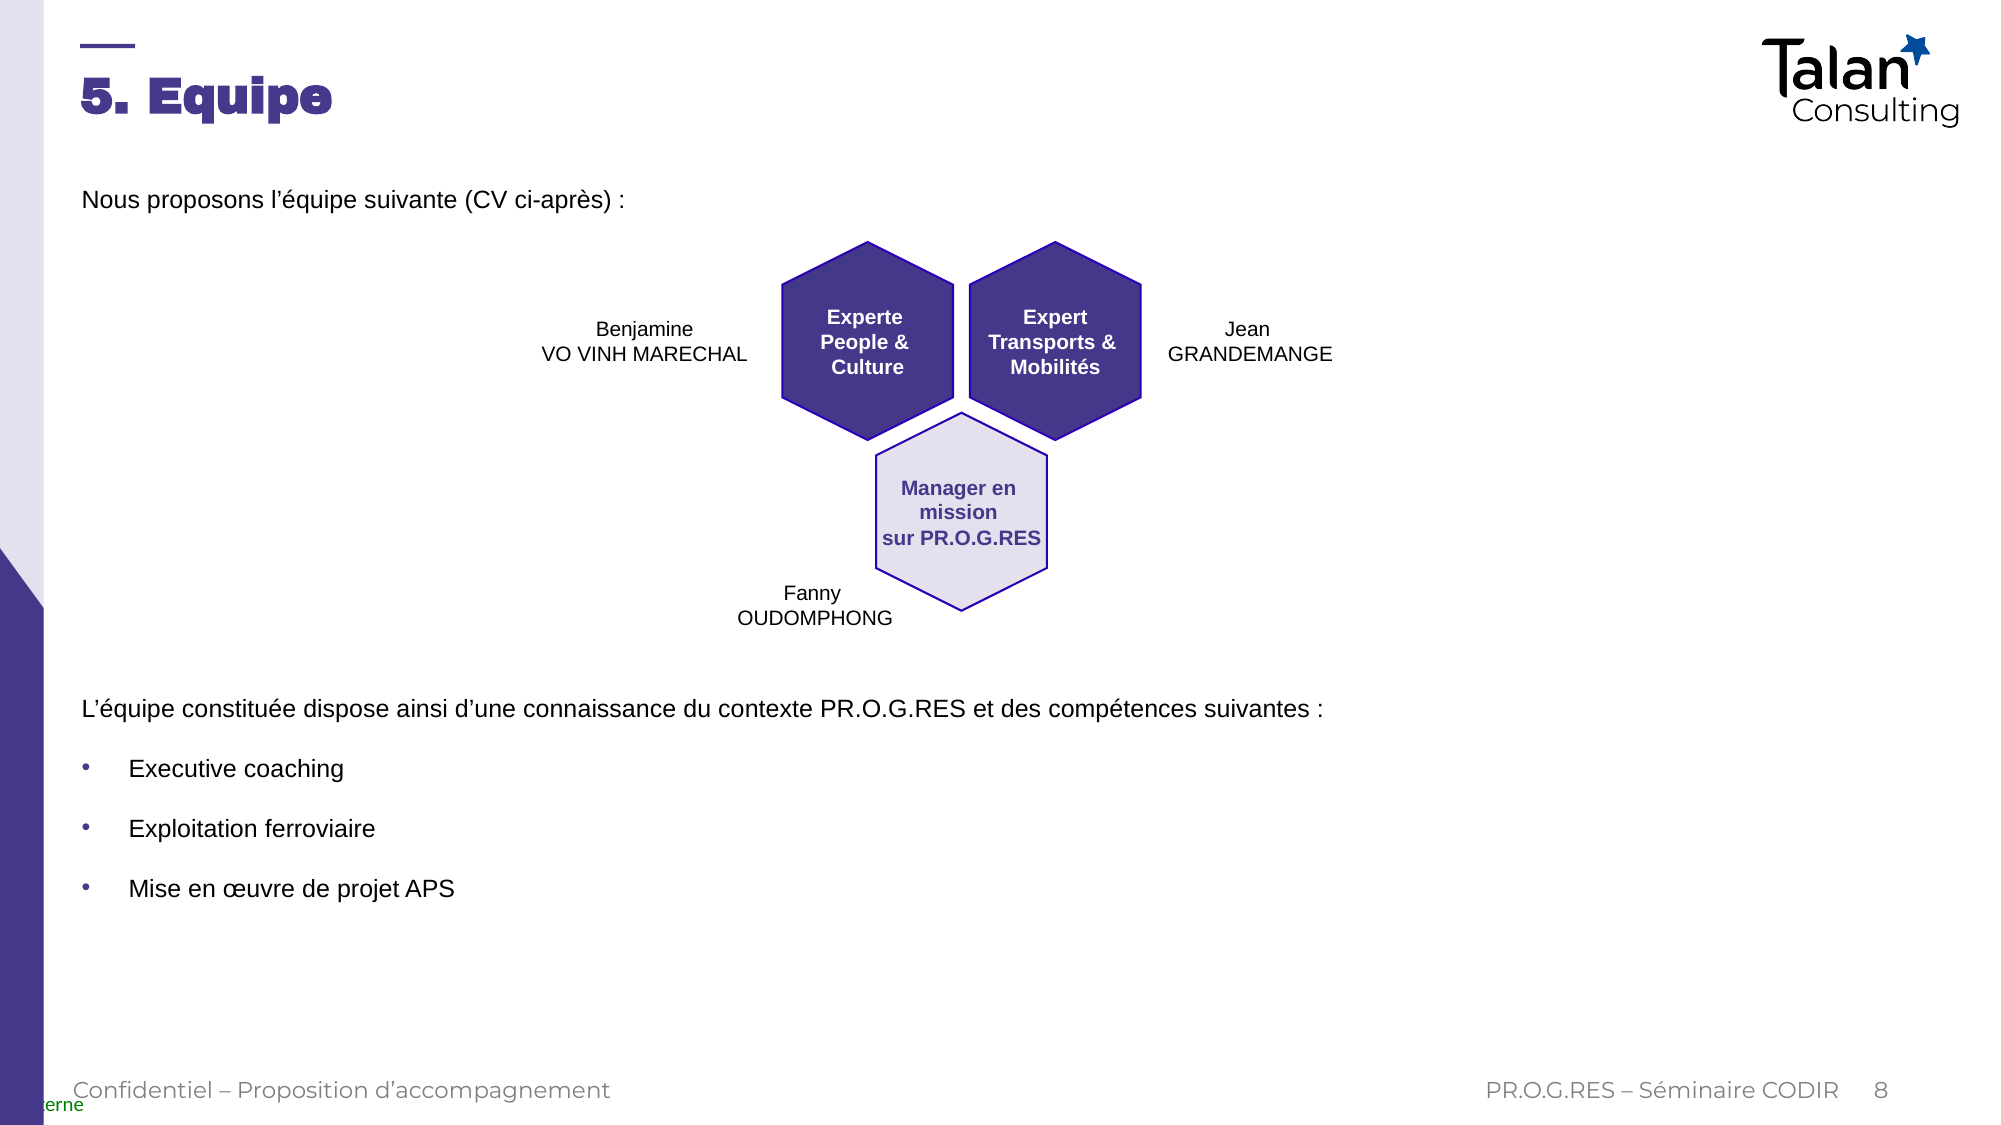

# 5. Equipe
Nous proposons l’équipe suivante (CV ci-après) :

L’équipe constituée dispose ainsi d’une connaissance du contexte PR.O.G.RES et des compétences suivantes :​

Executive coaching

Exploitation ferroviaire

Mise en œuvre de projet APS
Expert
Transports &
Mobilités
Experte
People &
Culture
Benjamine
VO VINH MARECHAL
Jean
GRANDEMANGE
Manager en
mission
sur PR.O.G.RES
Fanny
OUDOMPHONG